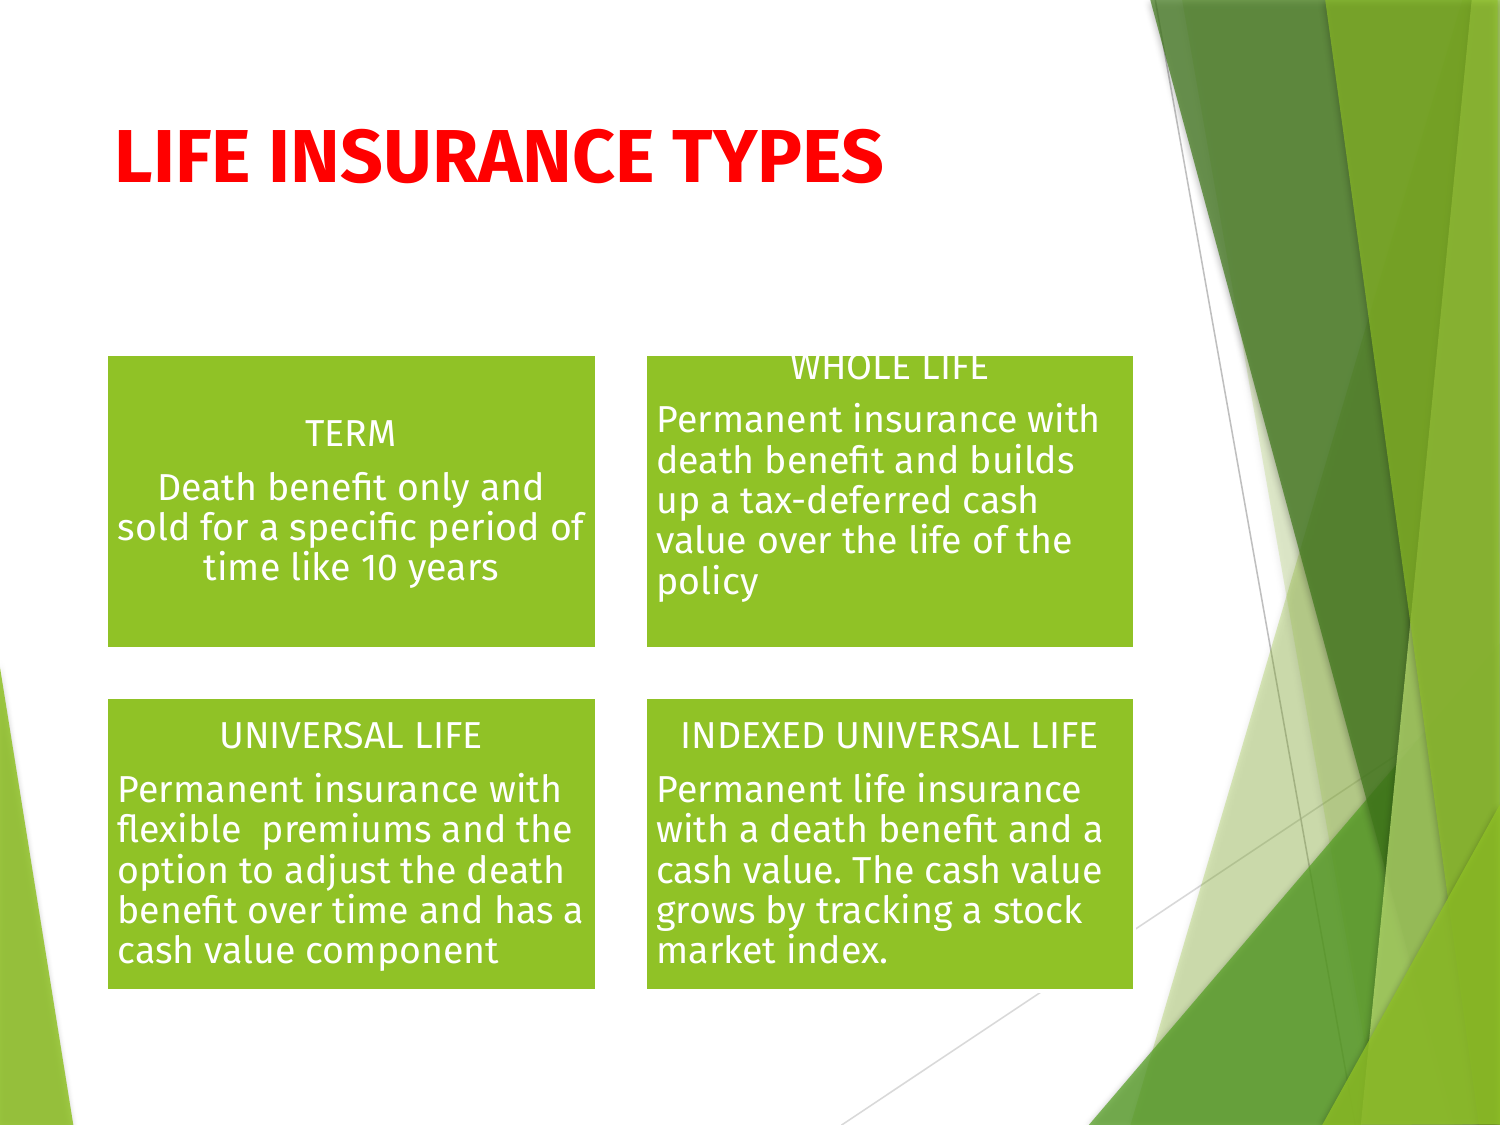

# LIFE INSURANCE TYPES
TERM
Death benefit only and sold for a specific period of time like 10 years
WHOLE LIFE
Permanent insurance with death benefit and builds up a tax-deferred cash value over the life of the policy

UNIVERSAL LIFE
Permanent insurance with flexible  premiums and the option to adjust the death benefit over time and has a cash value component
INDEXED UNIVERSAL LIFE
Permanent life insurance with a death benefit and a cash value. The cash value grows by tracking a stock market index.